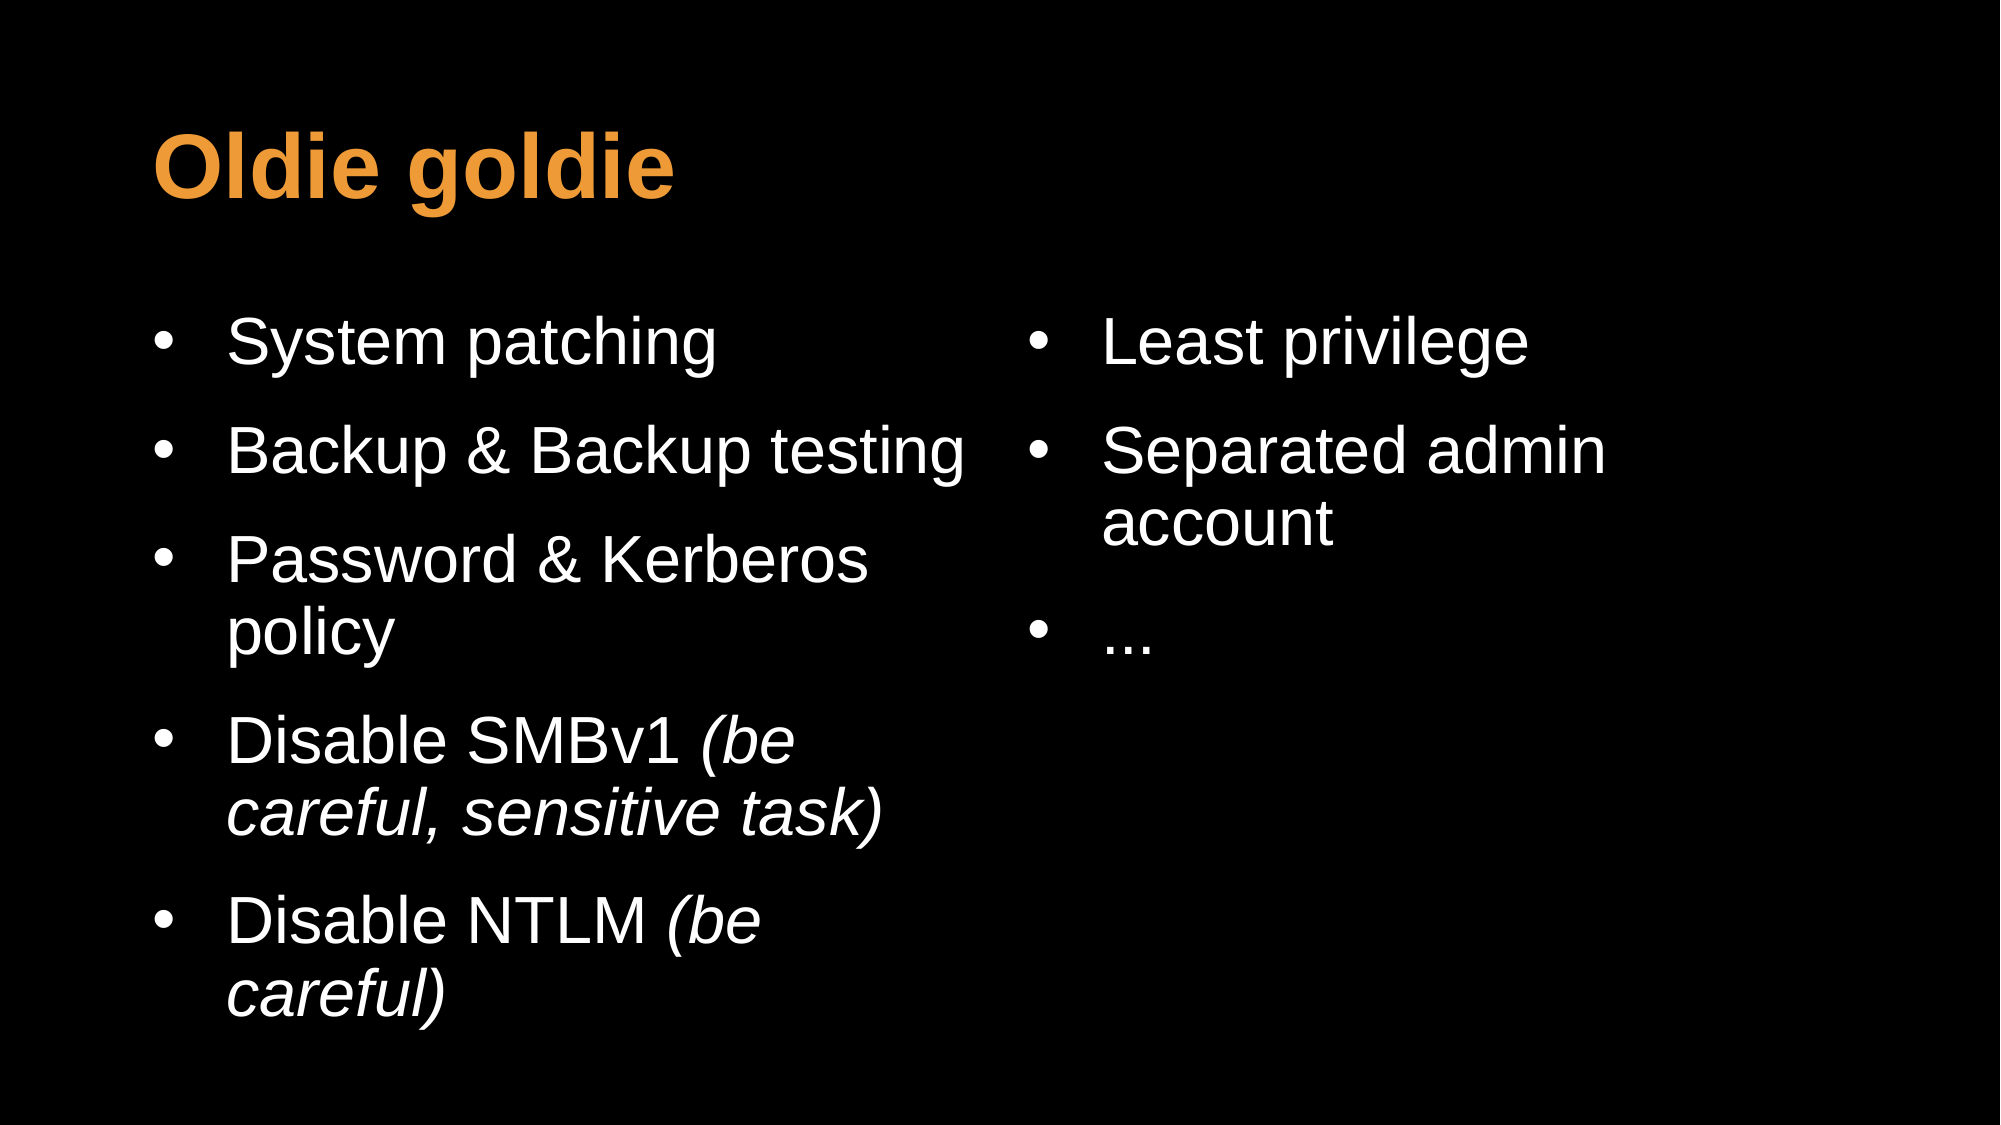

# Oldie goldie
Least privilege
Separated admin account
...
System patching
Backup & Backup testing
Password & Kerberos policy
Disable SMBv1 (be careful, sensitive task)
Disable NTLM (be careful)